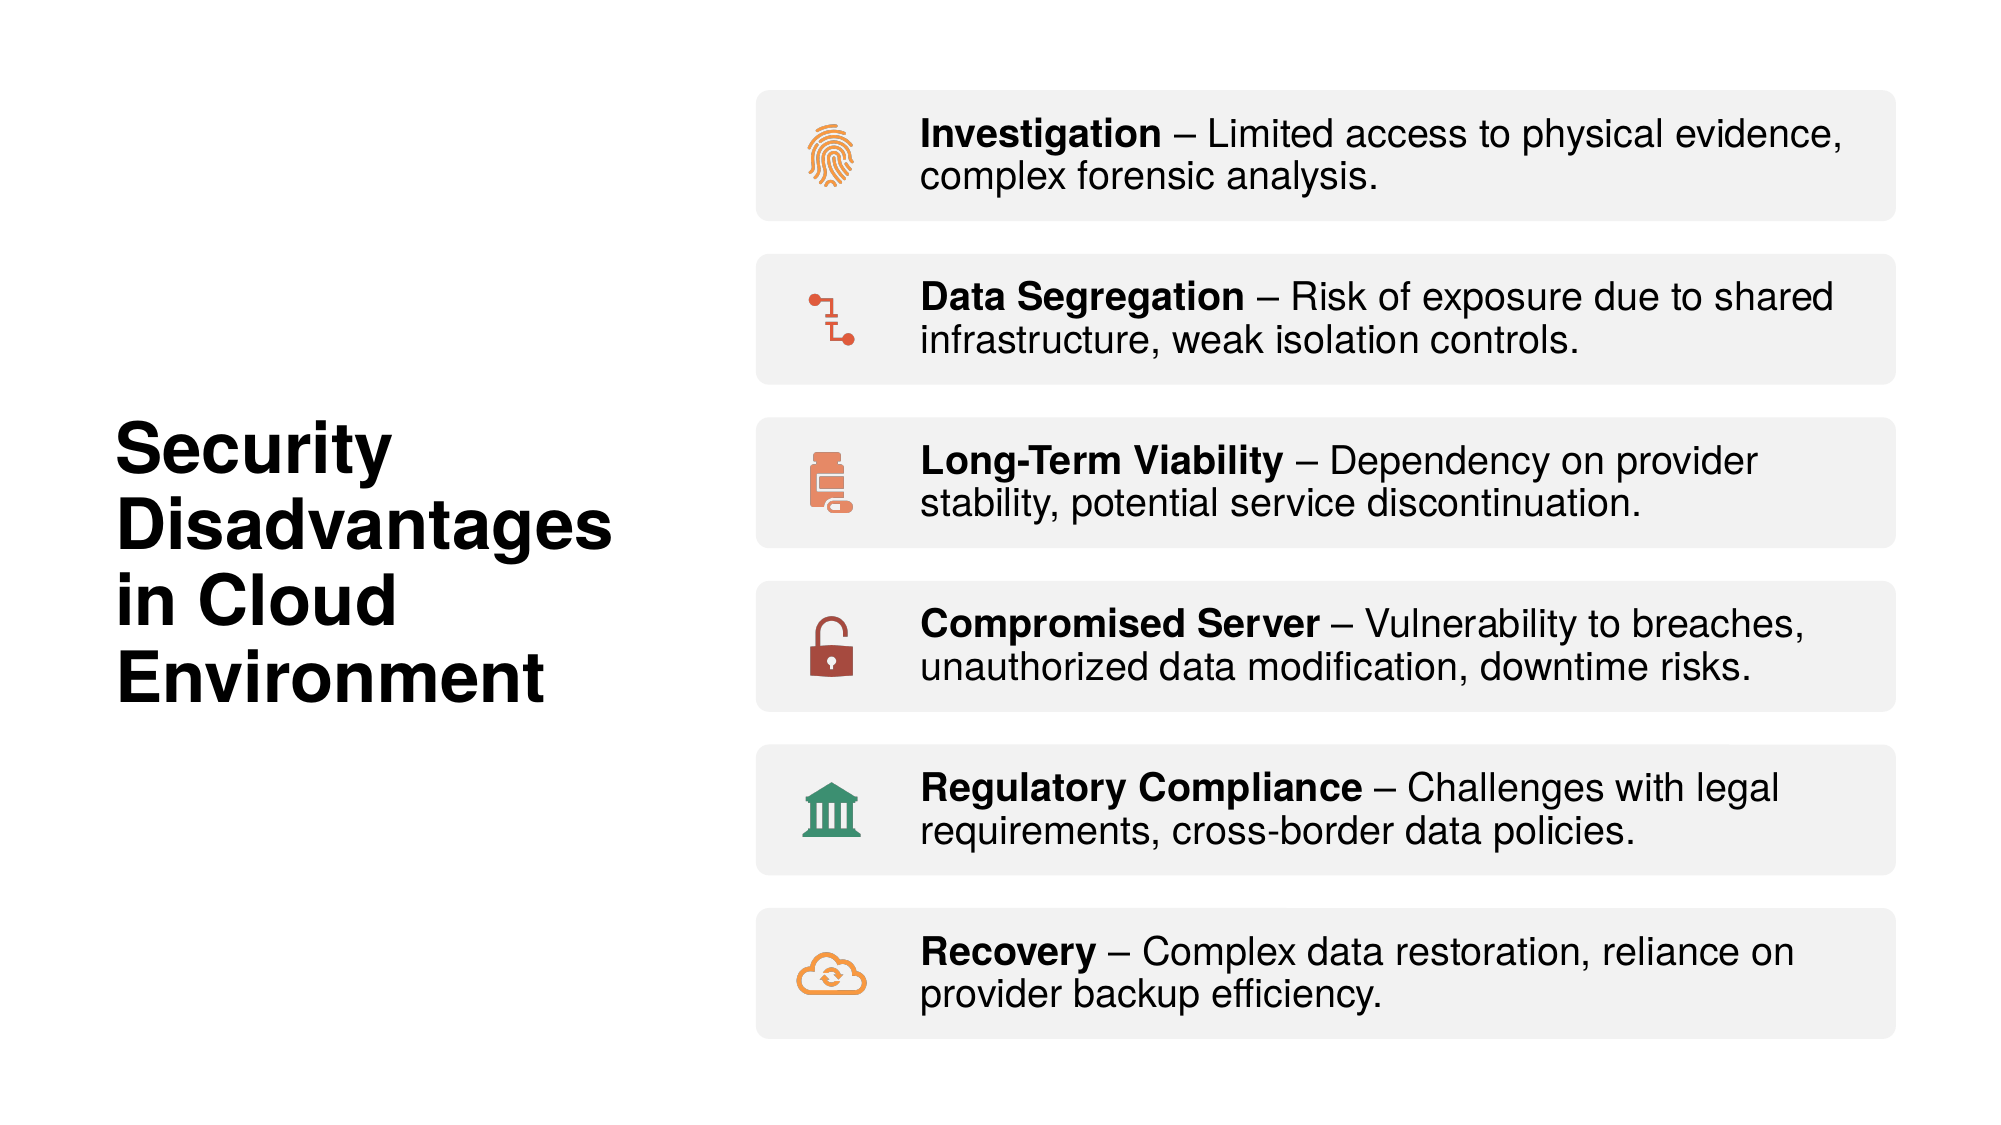

# Security Disadvantages in Cloud Environment
Investigation – Limited access to physical evidence, complex forensic analysis.
Data Segregation – Risk of exposure due to shared infrastructure, weak isolation controls.
Long-Term Viability – Dependency on provider stability, potential service discontinuation.
Compromised Server – Vulnerability to breaches, unauthorized data modification, downtime risks.
Regulatory Compliance – Challenges with legal requirements, cross-border data policies.
Recovery – Complex data restoration, reliance on provider backup efficiency.